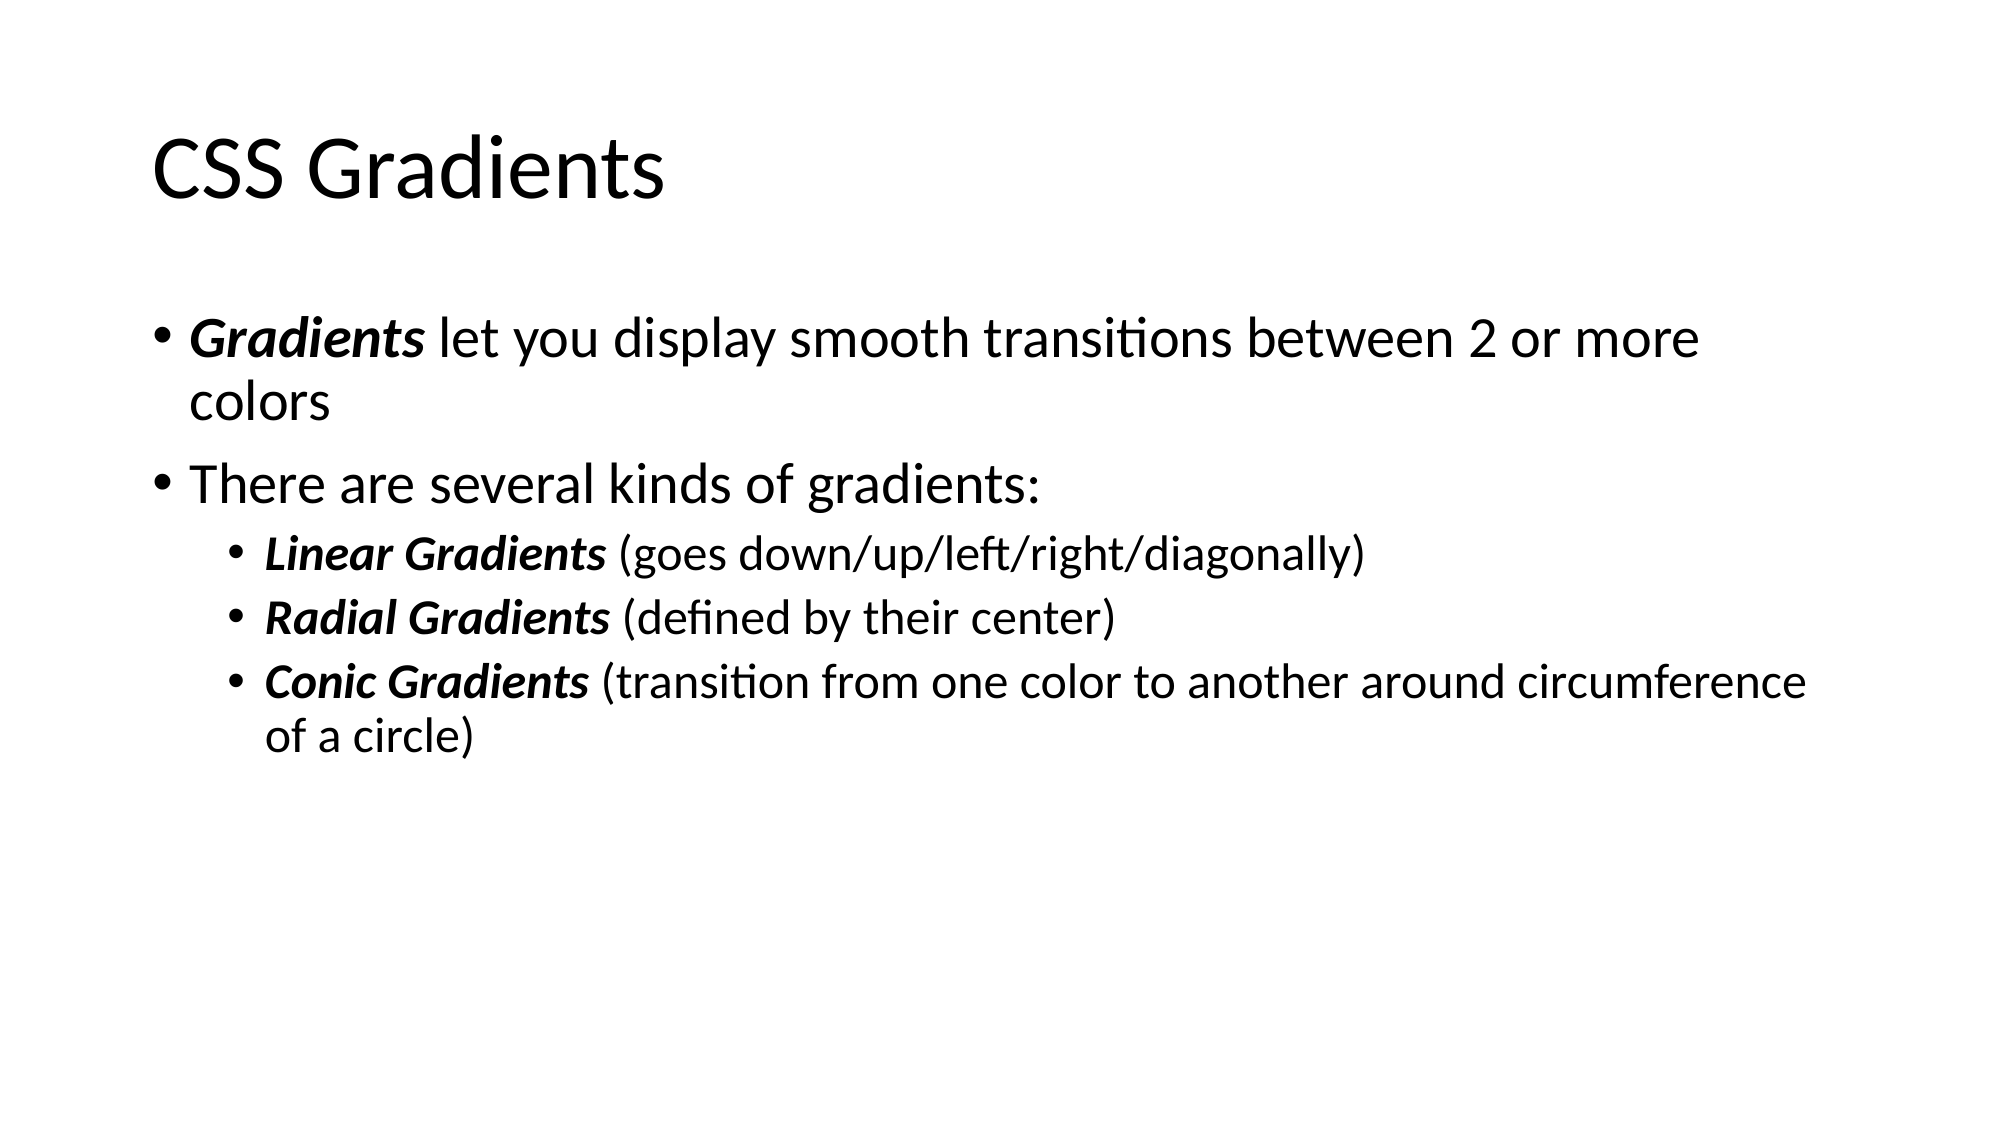

# CSS Gradients
Gradients let you display smooth transitions between 2 or more colors
There are several kinds of gradients:
Linear Gradients (goes down/up/left/right/diagonally)
Radial Gradients (defined by their center)
Conic Gradients (transition from one color to another around circumference of a circle)